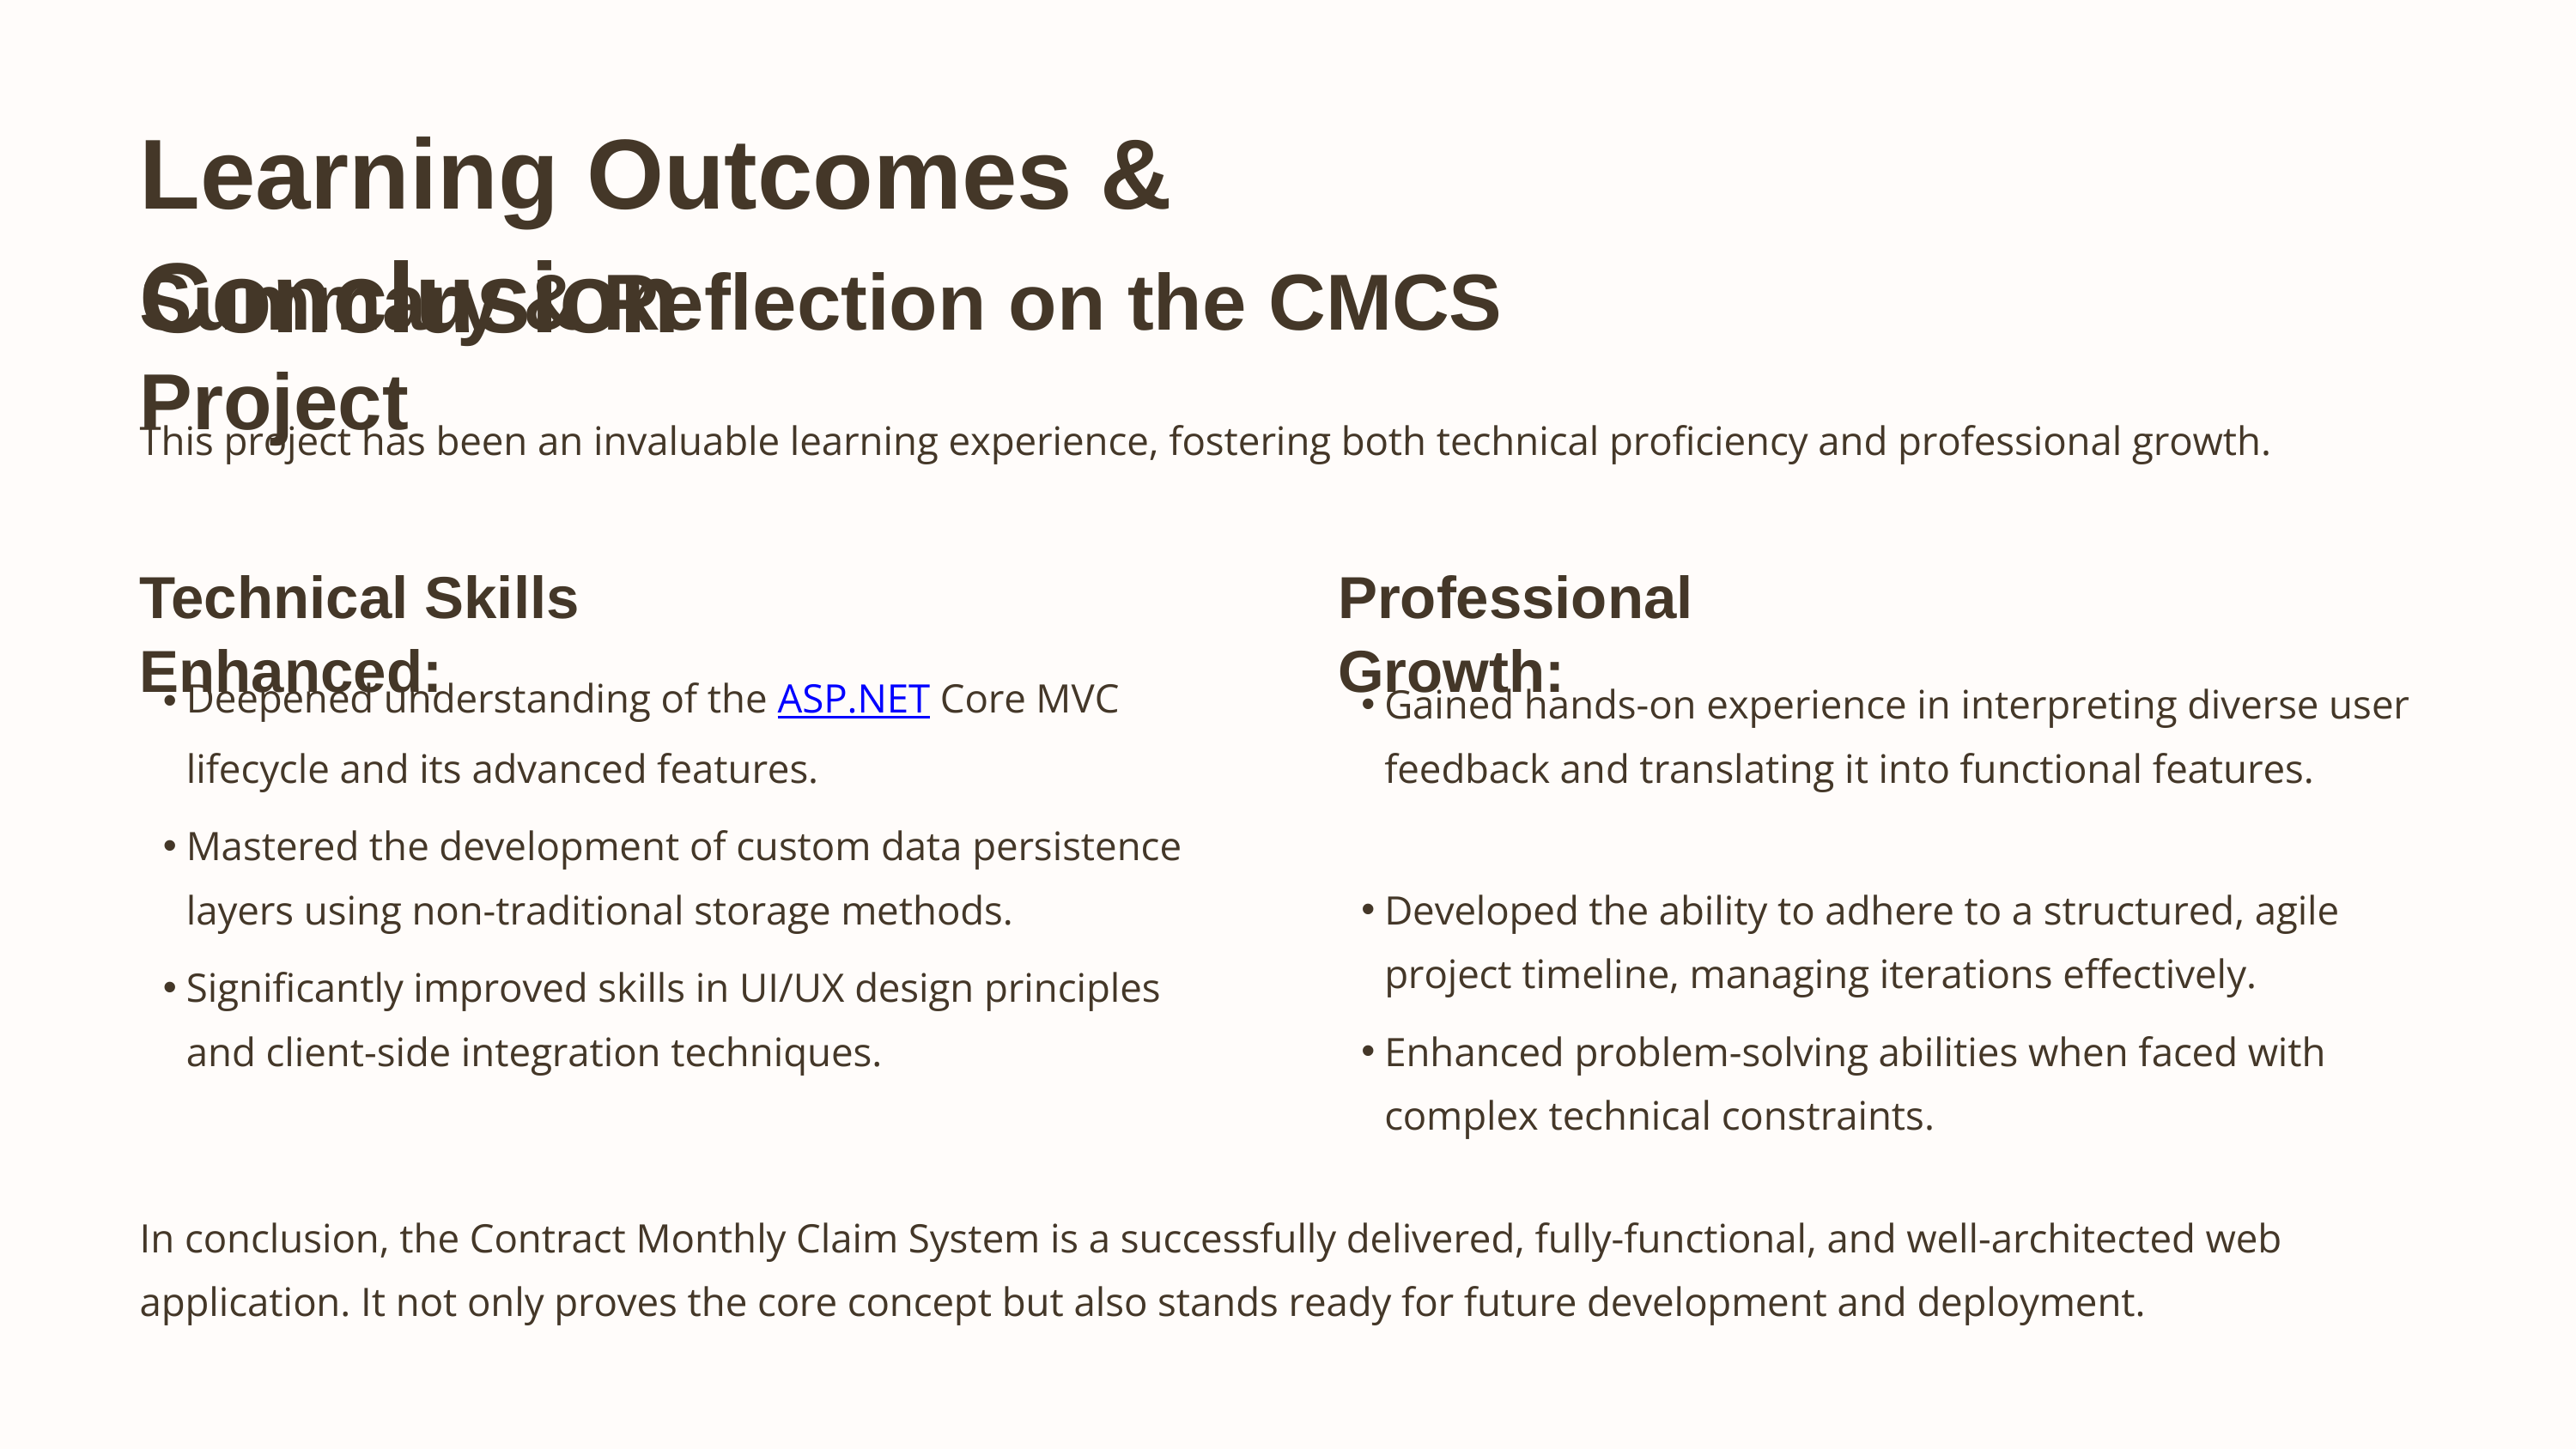

Learning Outcomes & Conclusion
Summary & Reflection on the CMCS Project
This project has been an invaluable learning experience, fostering both technical proficiency and professional growth.
Technical Skills Enhanced:
Professional Growth:
Deepened understanding of the ASP.NET Core MVC lifecycle and its advanced features.
Gained hands-on experience in interpreting diverse user feedback and translating it into functional features.
Mastered the development of custom data persistence layers using non-traditional storage methods.
Developed the ability to adhere to a structured, agile project timeline, managing iterations effectively.
Significantly improved skills in UI/UX design principles and client-side integration techniques.
Enhanced problem-solving abilities when faced with complex technical constraints.
In conclusion, the Contract Monthly Claim System is a successfully delivered, fully-functional, and well-architected web application. It not only proves the core concept but also stands ready for future development and deployment.